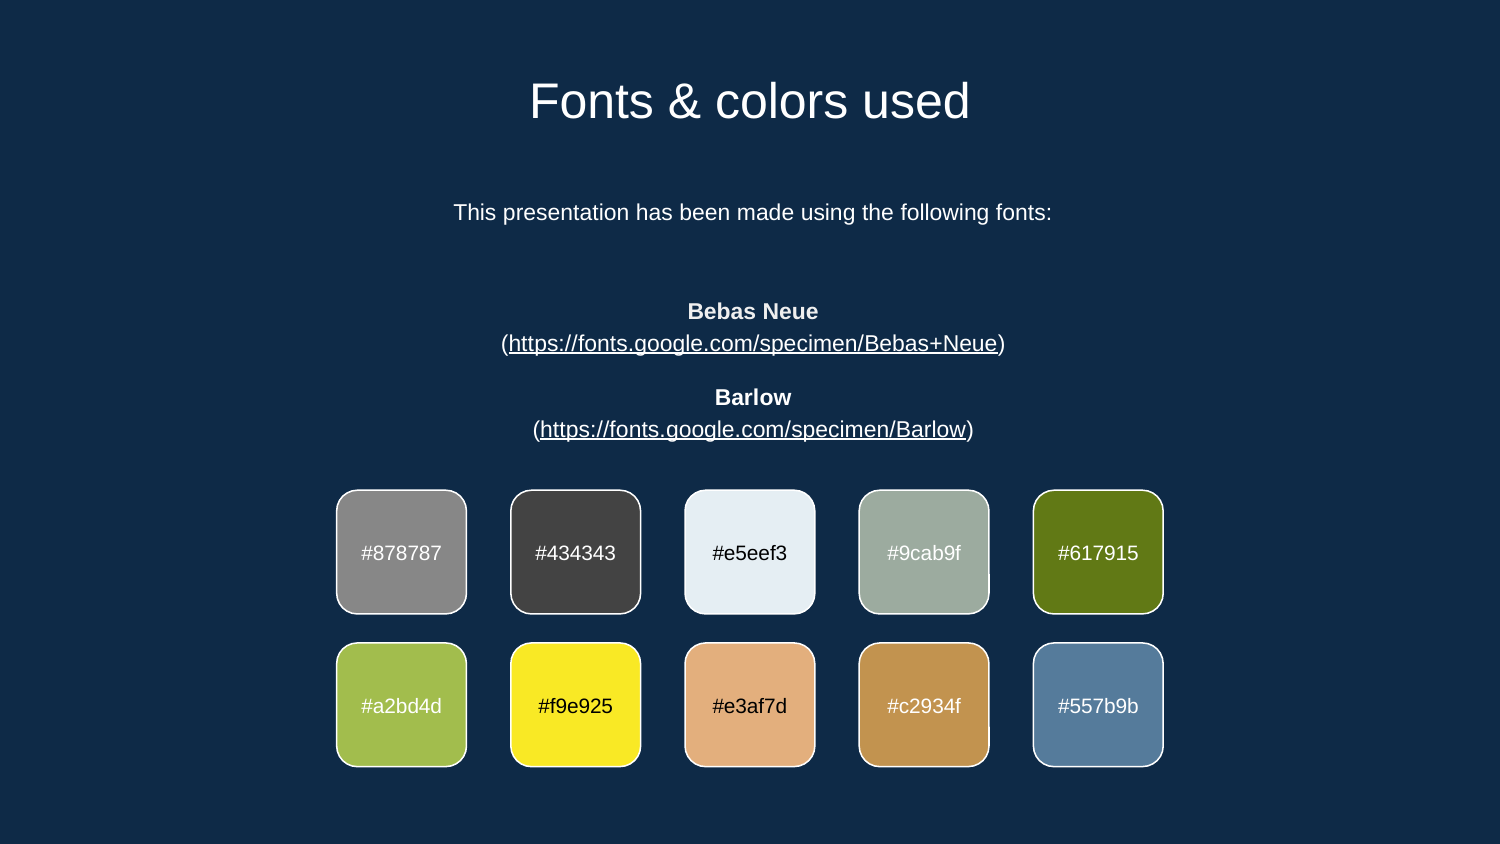

# Fonts & colors used
This presentation has been made using the following fonts:

Bebas Neue
(https://fonts.google.com/specimen/Bebas+Neue)

Barlow
(https://fonts.google.com/specimen/Barlow)

#878787
#434343
#e5eef3
#9cab9f
#617915

#a2bd4d
#f9e925
#e3af7d
#c2934f
#557b9b